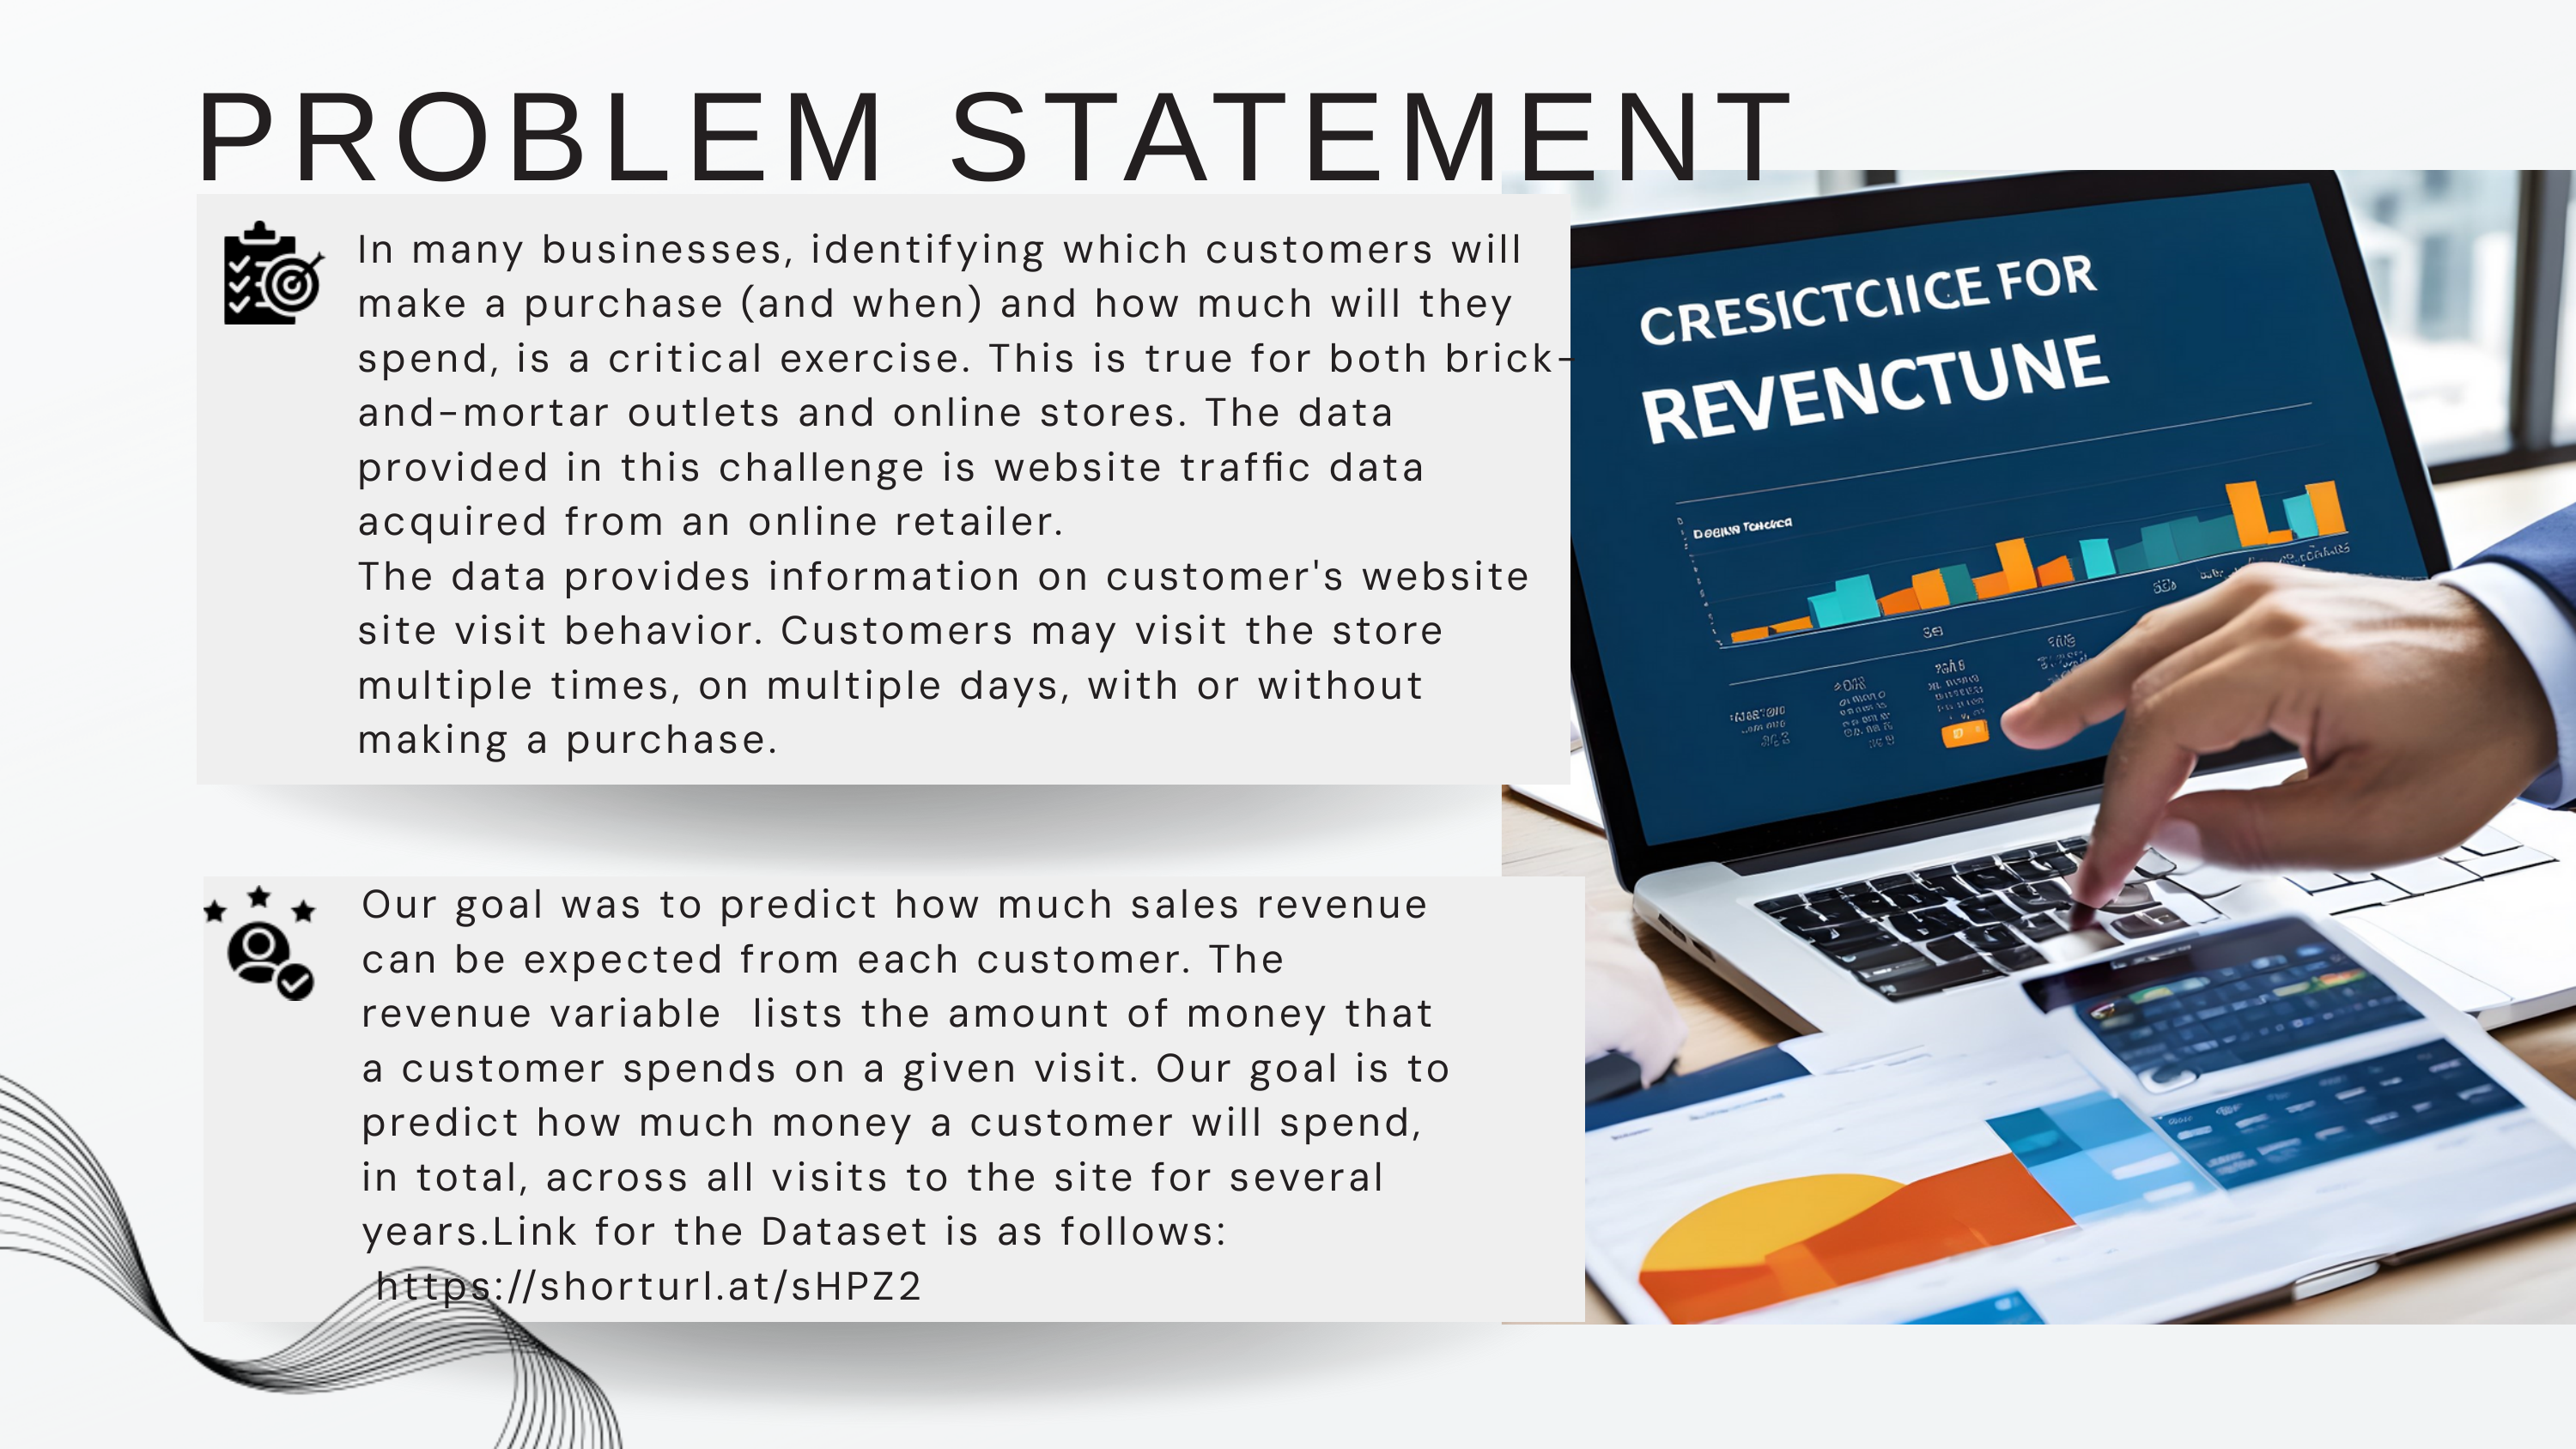

PROBLEM STATEMENT

In many businesses, identifying which customers will make a purchase (and when) and how much will they spend, is a critical exercise. This is true for both brick-and-mortar outlets and online stores. The data provided in this challenge is website traffic data acquired from an online retailer.
The data provides information on customer's website site visit behavior. Customers may visit the store multiple times, on multiple days, with or without making a purchase.

Our goal was to predict how much sales revenue can be expected from each customer. The revenue variable  lists the amount of money that a customer spends on a given visit. Our goal is to predict how much money a customer will spend, in total, across all visits to the site for several years.Link for the Dataset is as follows:
 https://shorturl.at/sHPZ2